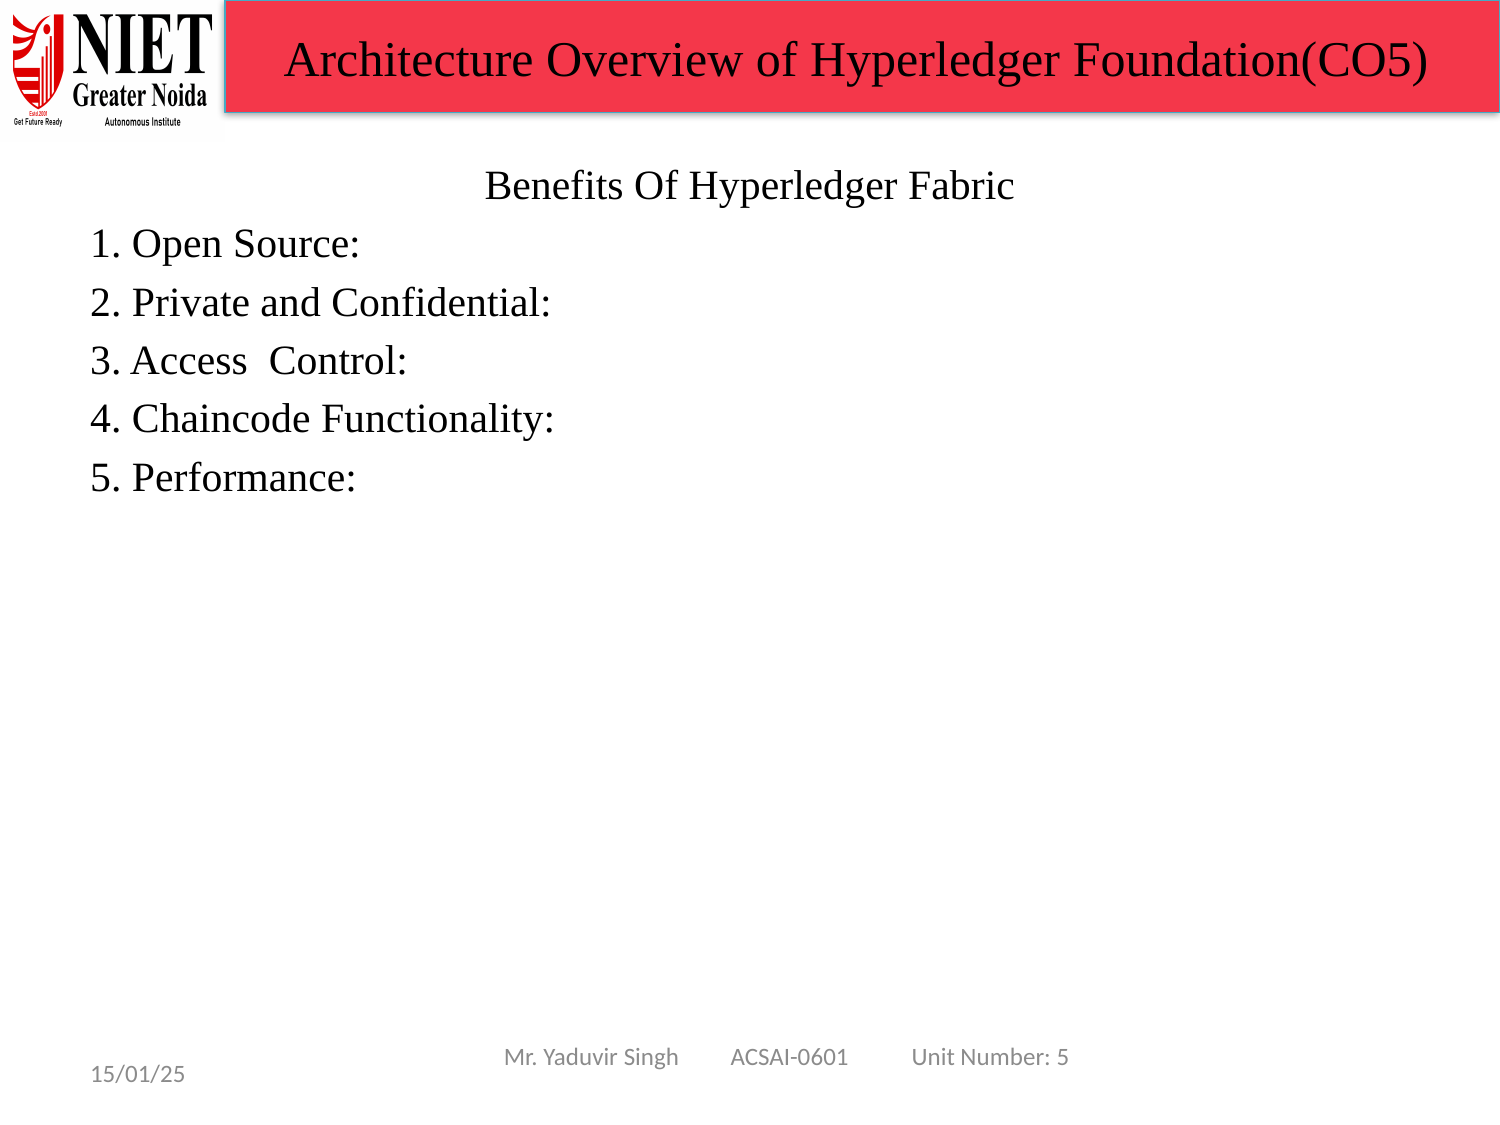

Architecture Overview of Hyperledger Foundation(CO5)
Benefits Of Hyperledger Fabric
1. Open Source:
2. Private and Confidential:
3. Access  Control:
4. Chaincode Functionality:
5. Performance:
Mr. Yaduvir Singh         ACSAI-0601           Unit Number: 5
15/01/25